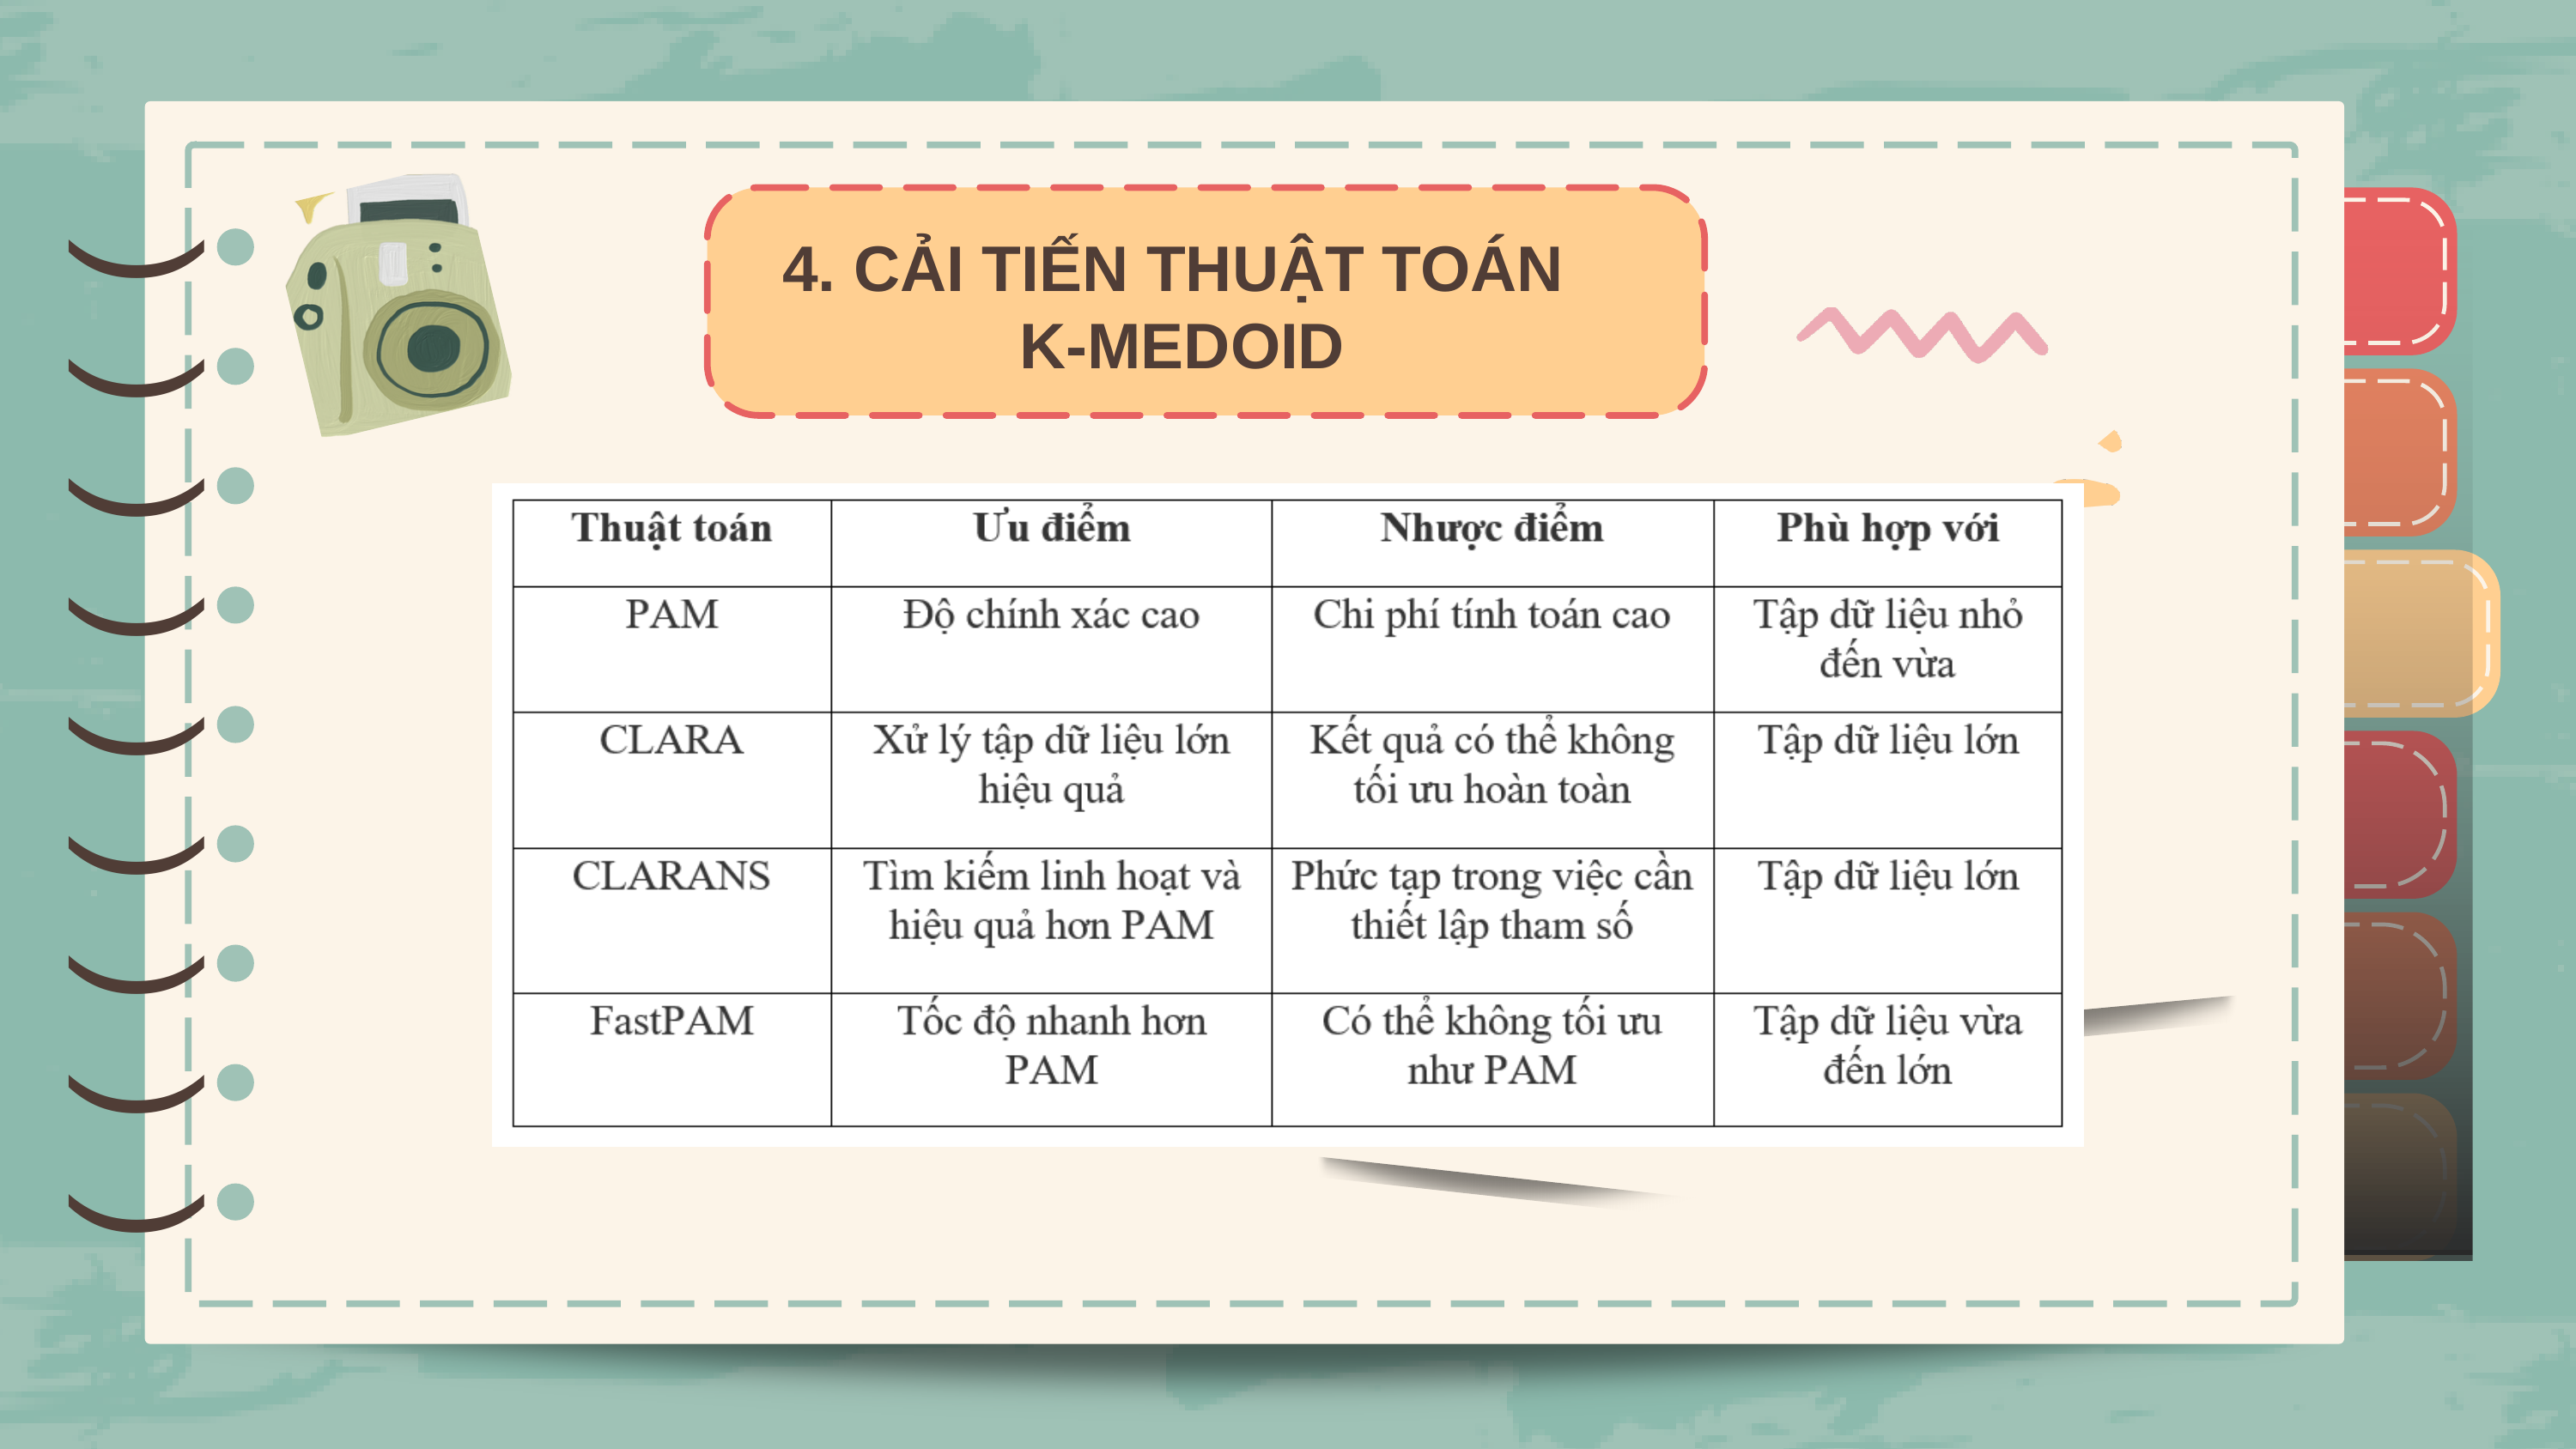

4. CẢI TIẾN THUẬT TOÁN
K-MEDOID

)
)
)
)
)
)
)
)
)

)
)
)
)
)
)
)
)
)